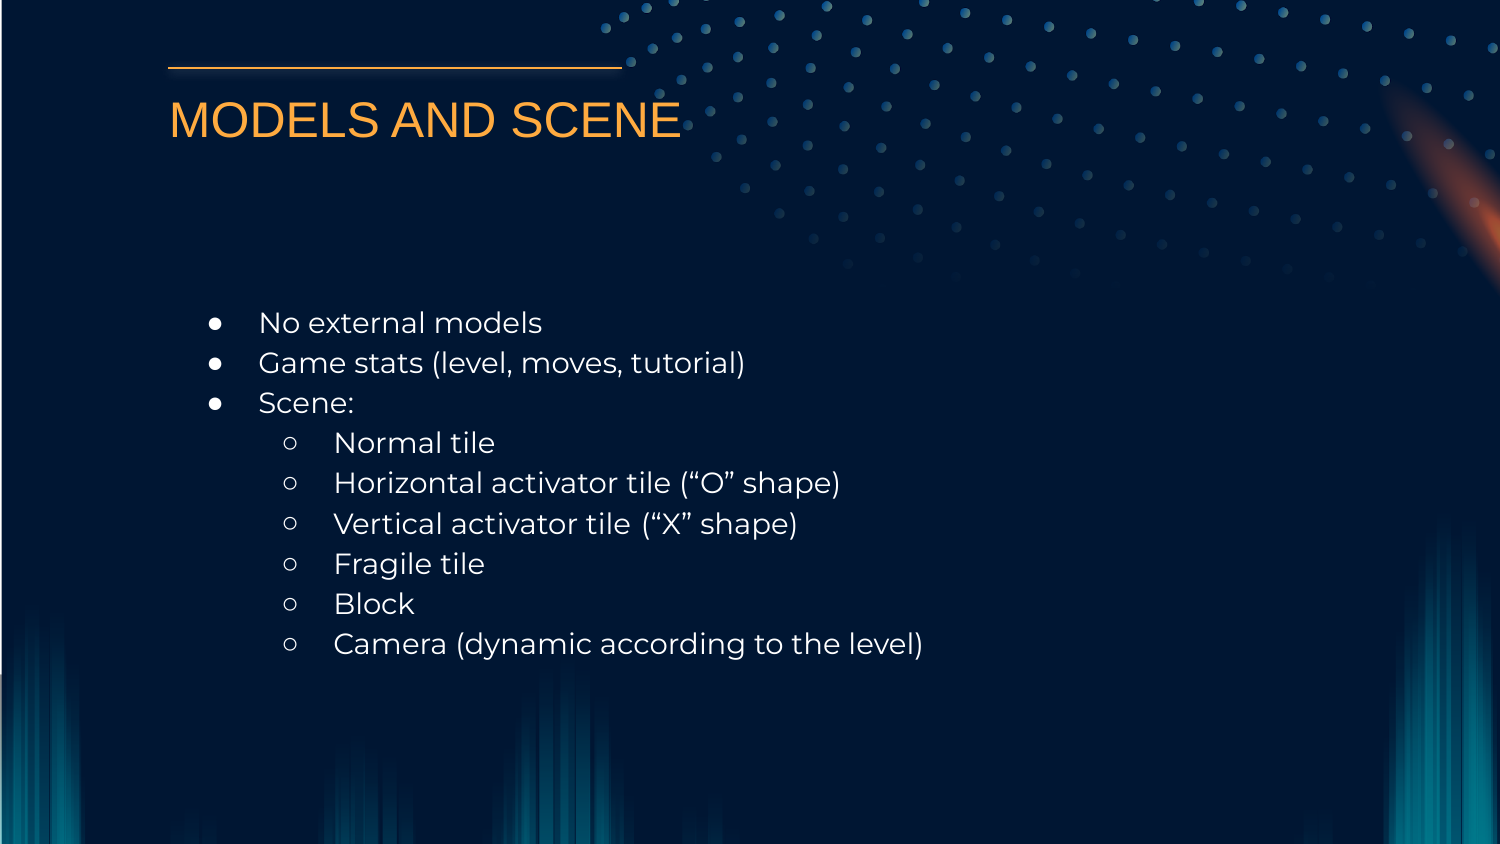

MODELS AND SCENE
No external models
Game stats (level, moves, tutorial)
Scene:
Normal tile
Horizontal activator tile (“O” shape)
Vertical activator tile	 (“X” shape)
Fragile tile
Block
Camera (dynamic according to the level)